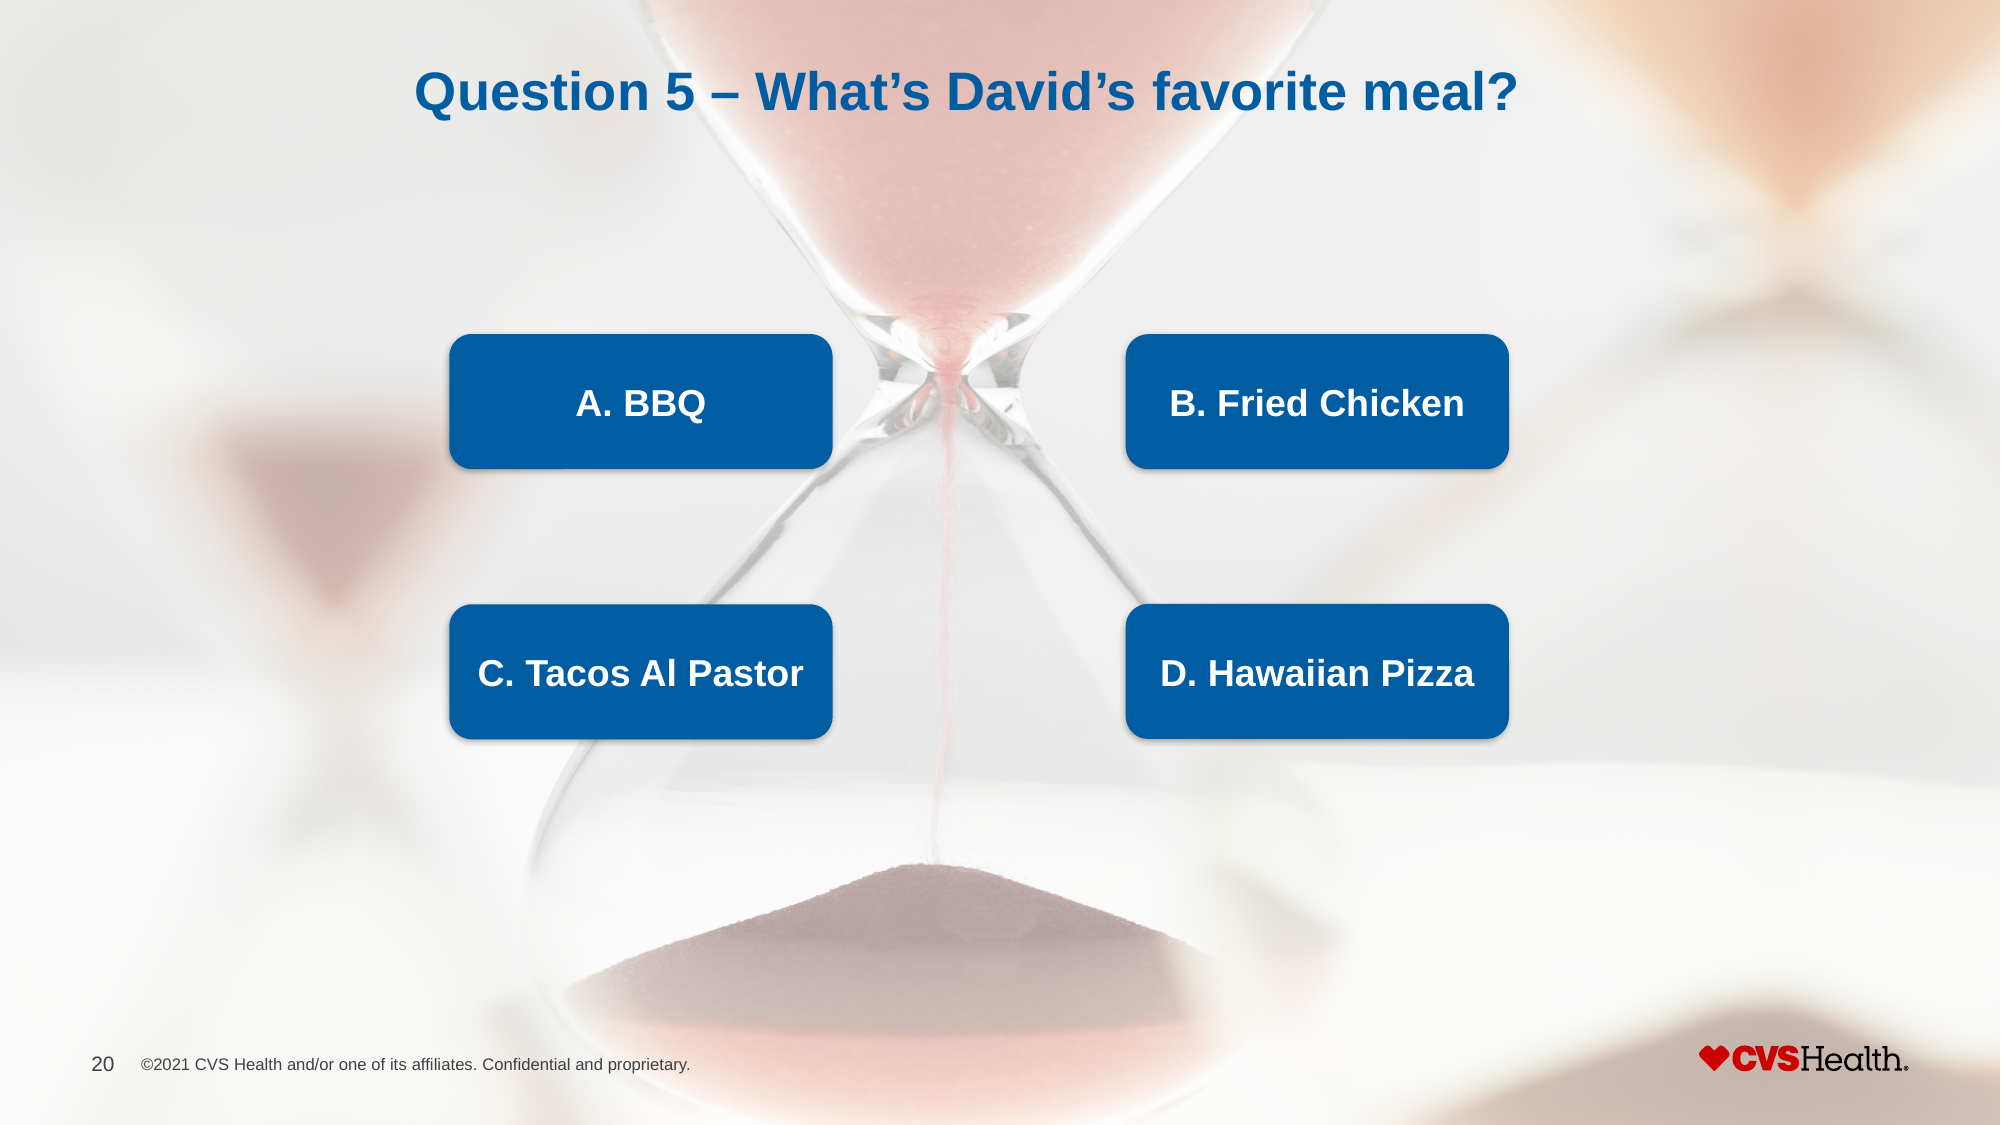

Question 5 – What’s David’s favorite meal?
A. BBQ
B. Fried Chicken
D. Hawaiian Pizza
C. Tacos Al Pastor